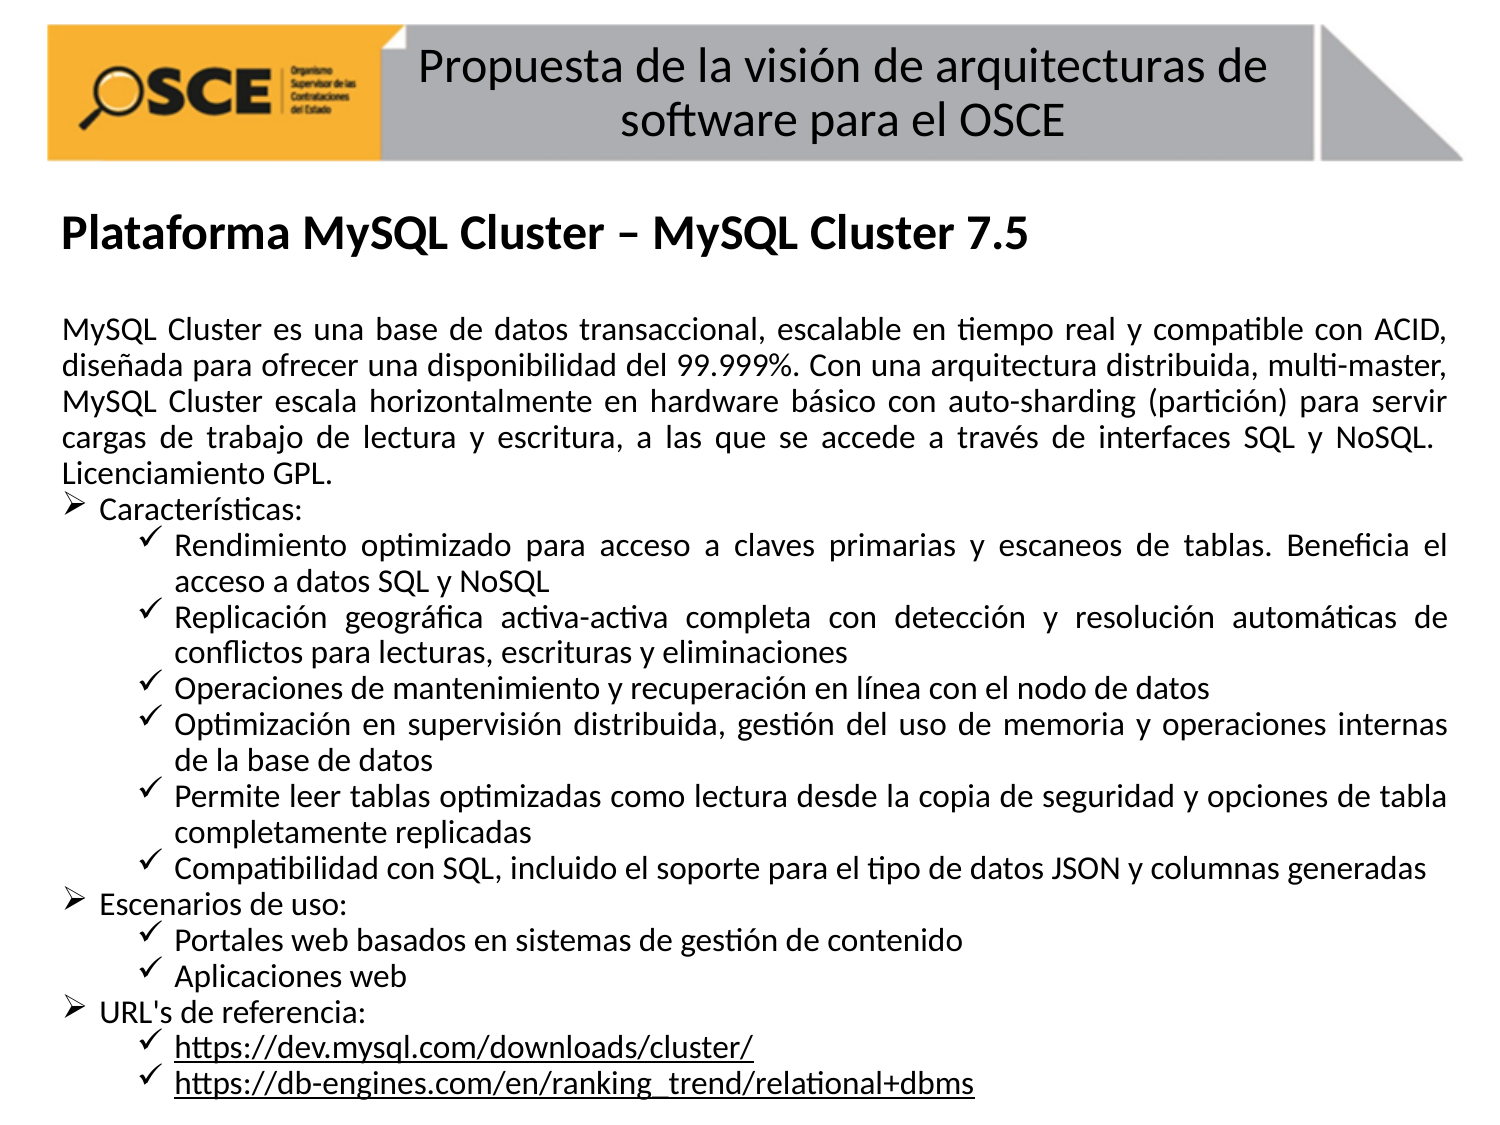

# Propuesta de la visión de arquitecturas de software para el OSCE
Plataforma MySQL Cluster – MySQL Cluster 7.5

MySQL Cluster es una base de datos transaccional, escalable en tiempo real y compatible con ACID, diseñada para ofrecer una disponibilidad del 99.999%. Con una arquitectura distribuida, multi-master, MySQL Cluster escala horizontalmente en hardware básico con auto-sharding (partición) para servir cargas de trabajo de lectura y escritura, a las que se accede a través de interfaces SQL y NoSQL.  Licenciamiento GPL.
Características:
Rendimiento optimizado para acceso a claves primarias y escaneos de tablas. Beneficia el acceso a datos SQL y NoSQL
Replicación geográfica activa-activa completa con detección y resolución automáticas de conflictos para lecturas, escrituras y eliminaciones
Operaciones de mantenimiento y recuperación en línea con el nodo de datos
Optimización en supervisión distribuida, gestión del uso de memoria y operaciones internas de la base de datos
Permite leer tablas optimizadas como lectura desde la copia de seguridad y opciones de tabla completamente replicadas
Compatibilidad con SQL, incluido el soporte para el tipo de datos JSON y columnas generadas
Escenarios de uso:
Portales web basados en sistemas de gestión de contenido
Aplicaciones web
URL's de referencia:
https://dev.mysql.com/downloads/cluster/
https://db-engines.com/en/ranking_trend/relational+dbms